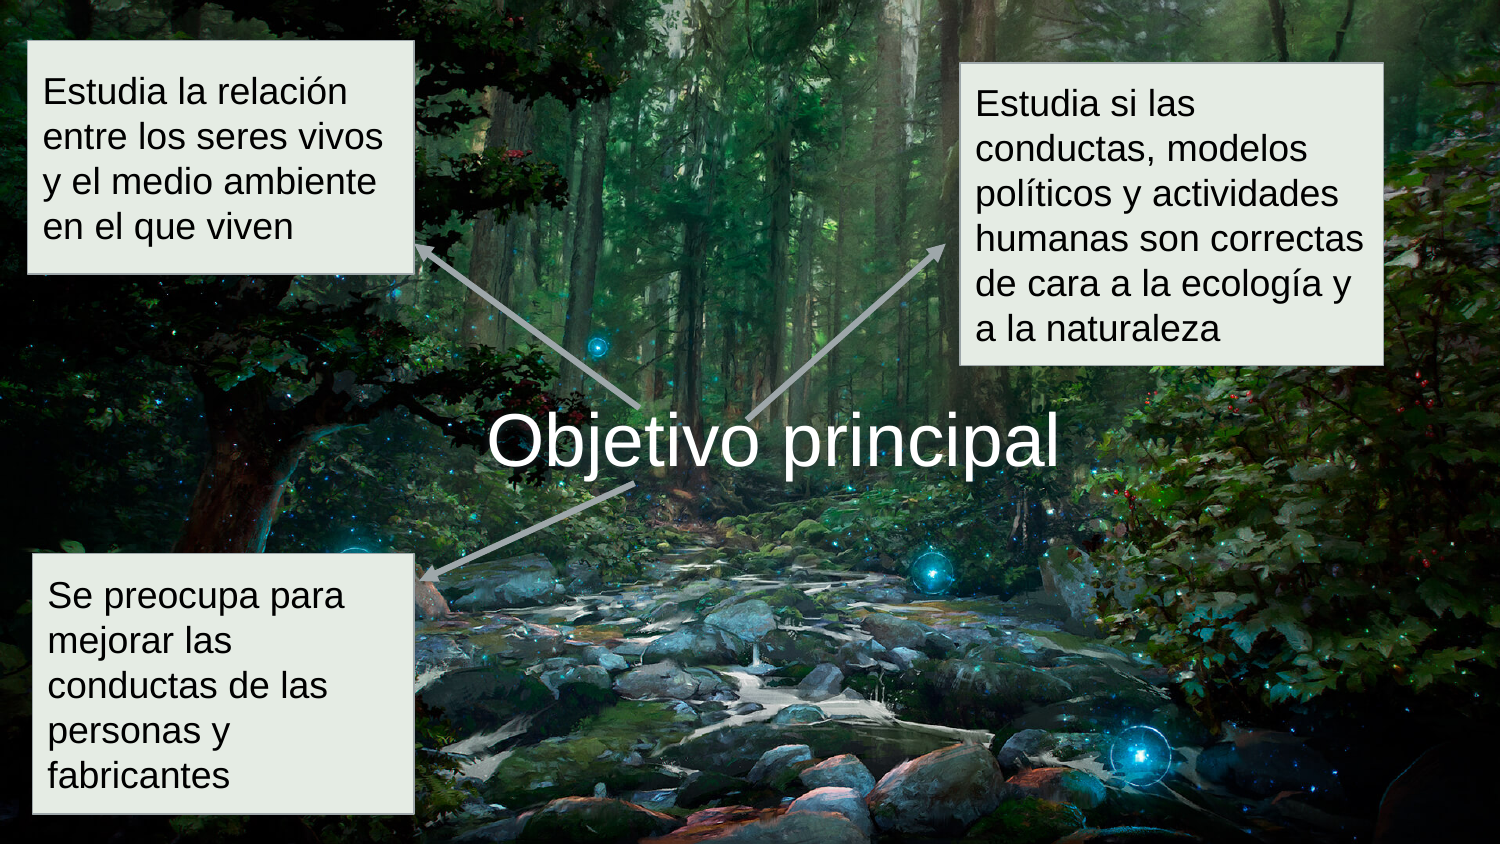

Estudia la relación entre los seres vivos y el medio ambiente en el que viven
Estudia si las conductas, modelos políticos y actividades humanas son correctas de cara a la ecología y a la naturaleza
# Objetivo principal
Se preocupa para mejorar las conductas de las personas y fabricantes